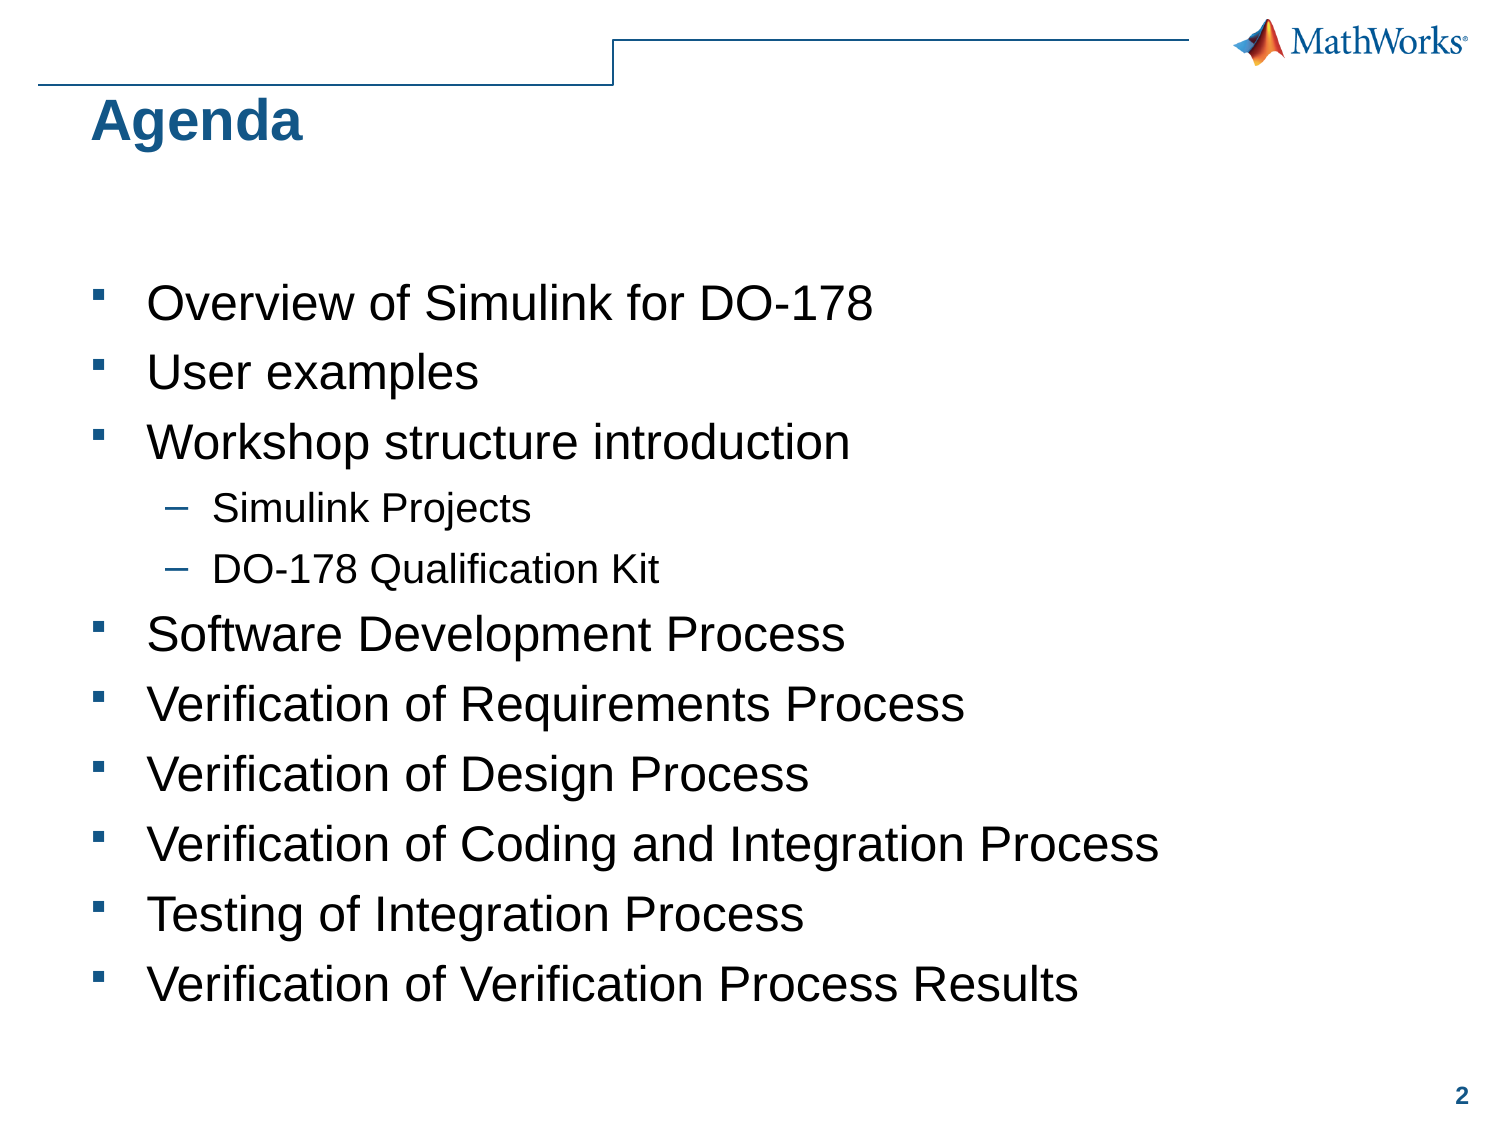

# Agenda
Overview of Simulink for DO-178
User examples
Workshop structure introduction
Simulink Projects
DO-178 Qualification Kit
Software Development Process
Verification of Requirements Process
Verification of Design Process
Verification of Coding and Integration Process
Testing of Integration Process
Verification of Verification Process Results